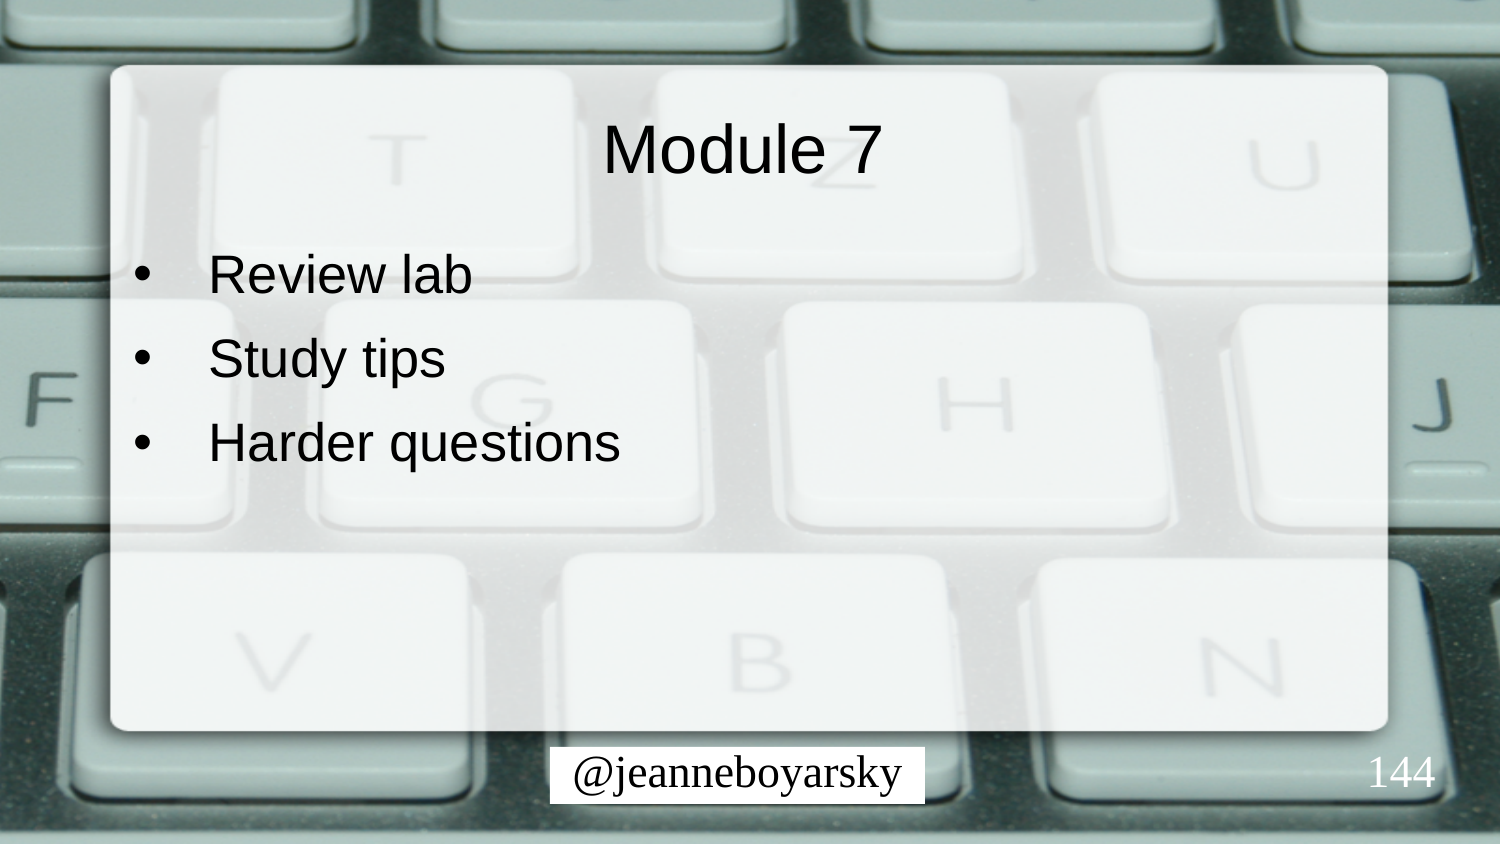

# Module 7
Review lab
Study tips
Harder questions
144